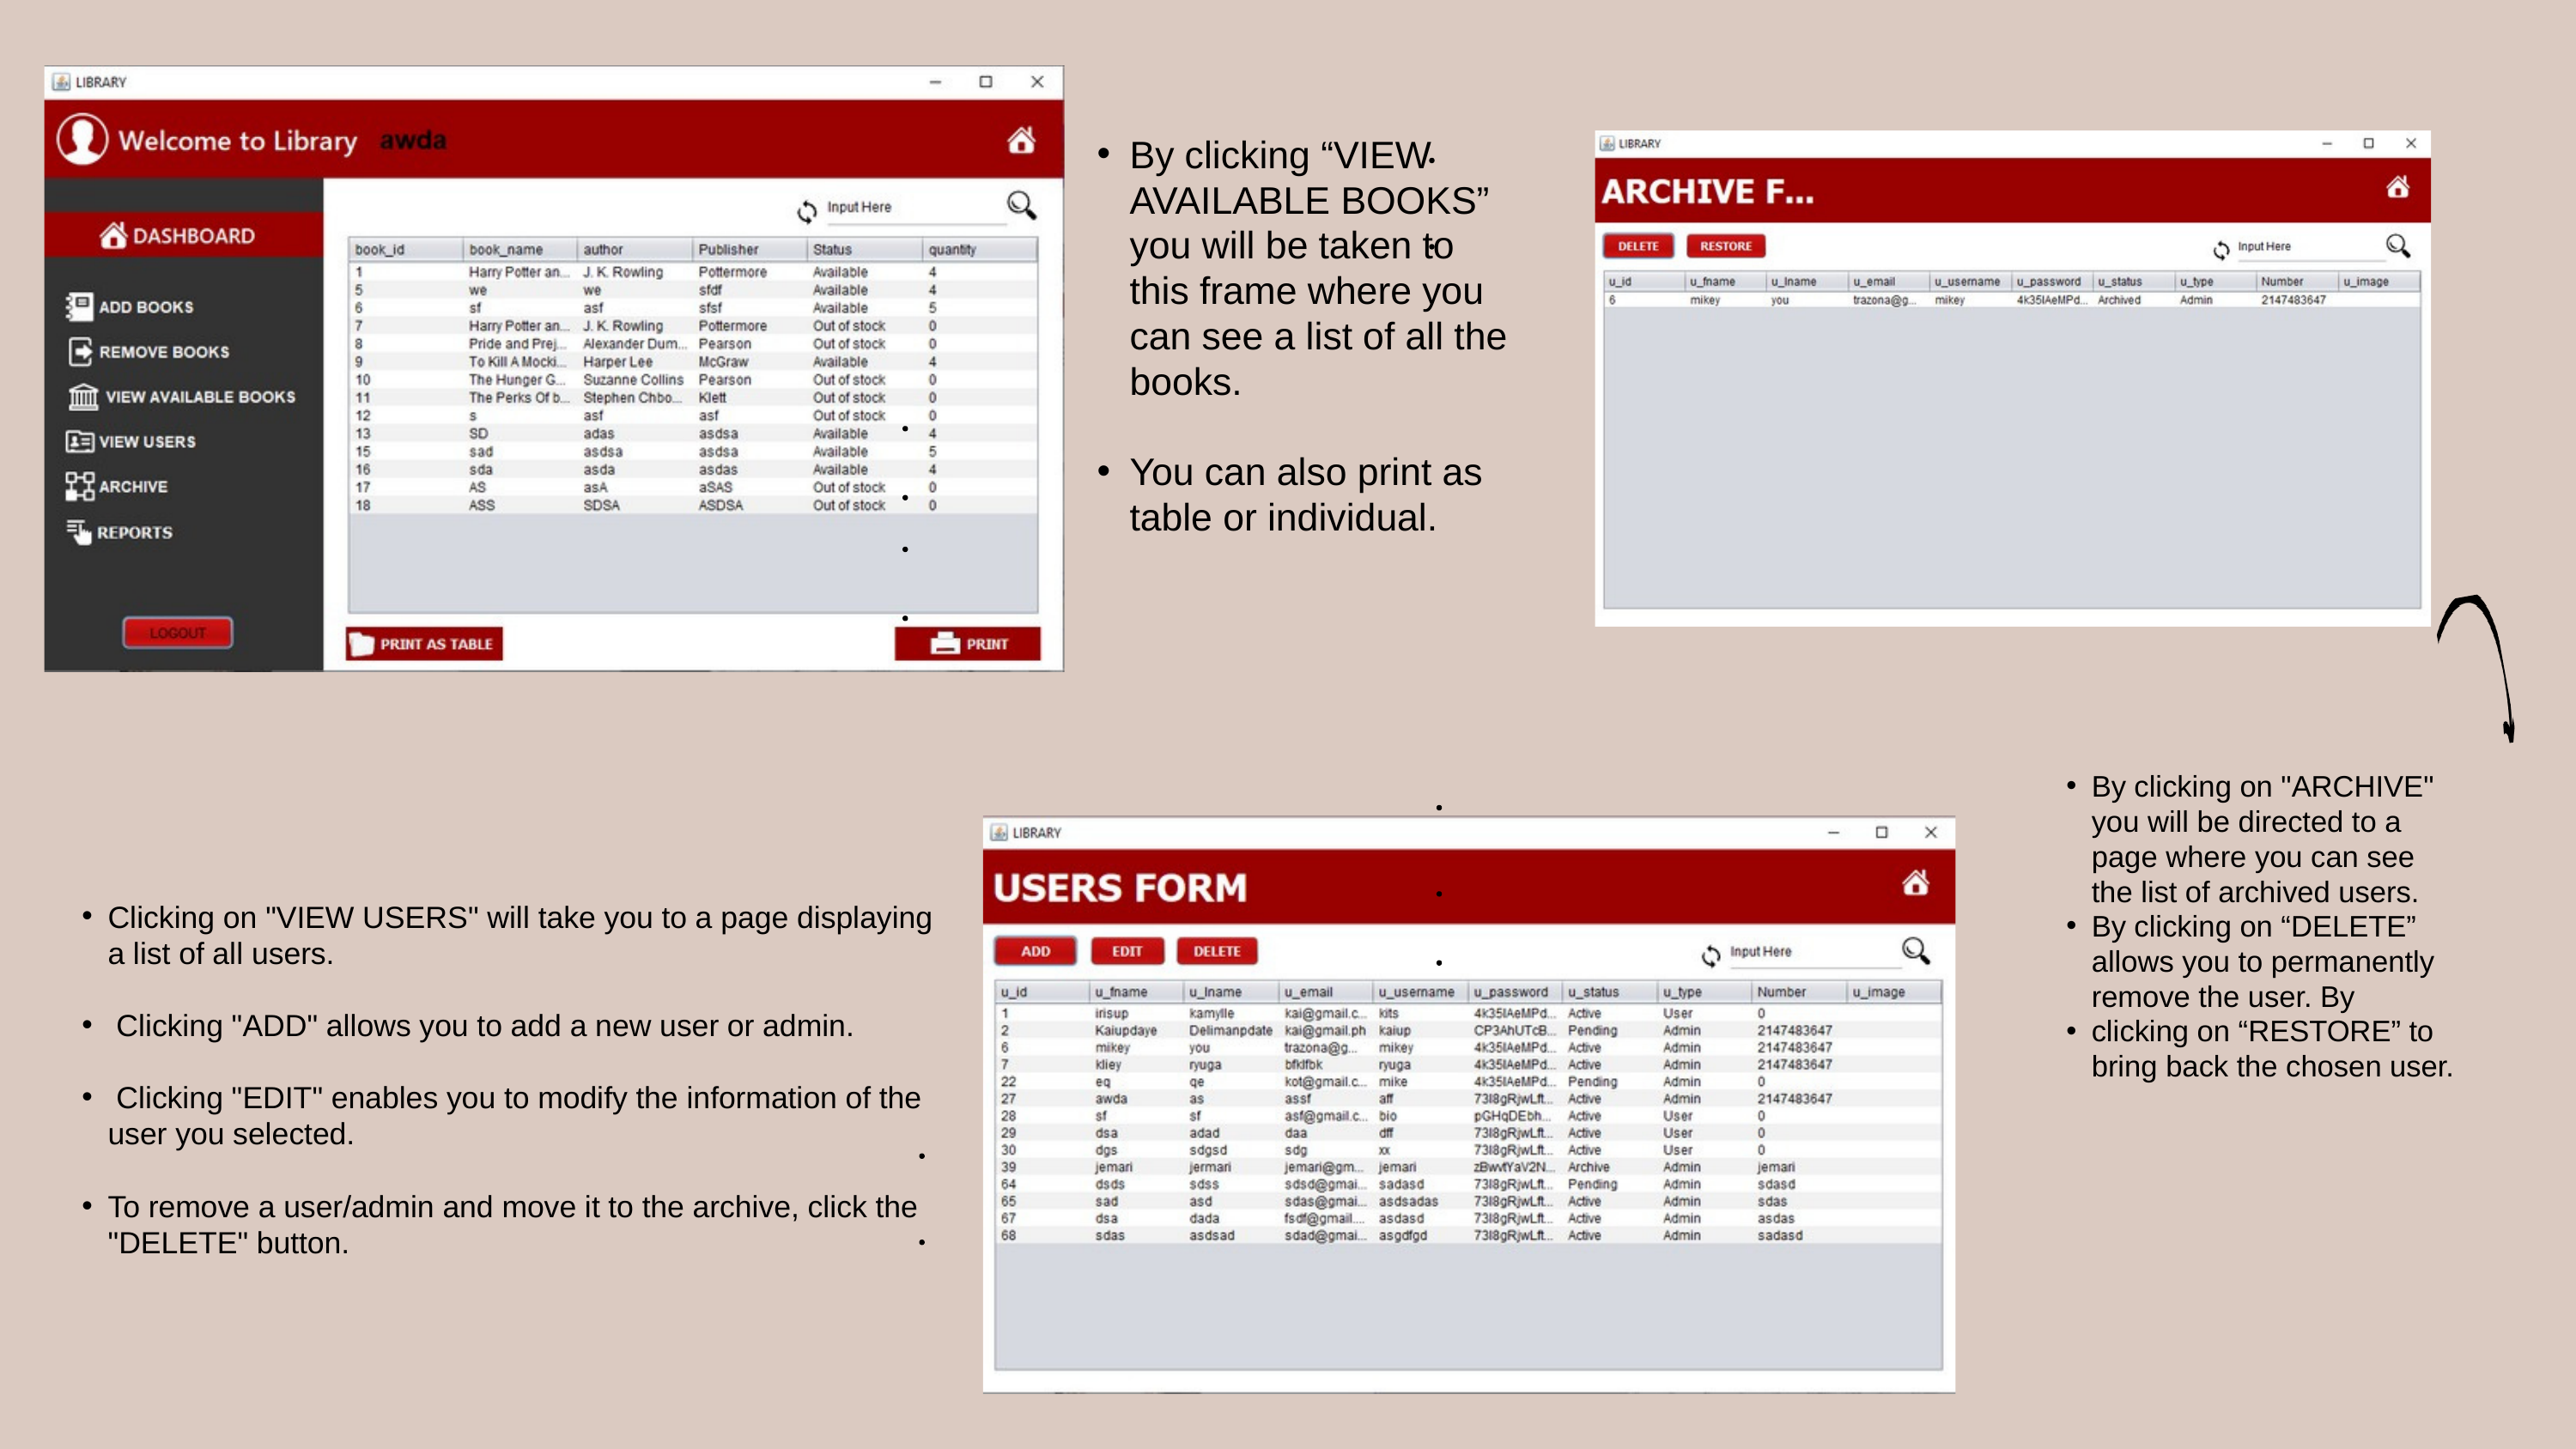

By clicking “VIEW AVAILABLE BOOKS” you will be taken to this frame where you can see a list of all the books.

You can also print as table or individual.

By clicking on "ARCHIVE" you will be directed to a page where you can see the list of archived users.
By clicking on “DELETE” allows you to permanently remove the user. By
clicking on “RESTORE” to bring back the chosen user.

Clicking on "VIEW USERS" will take you to a page displaying a list of all users.

 Clicking "ADD" allows you to add a new user or admin.

 Clicking "EDIT" enables you to modify the information of the user you selected.

To remove a user/admin and move it to the archive, click the "DELETE" button.